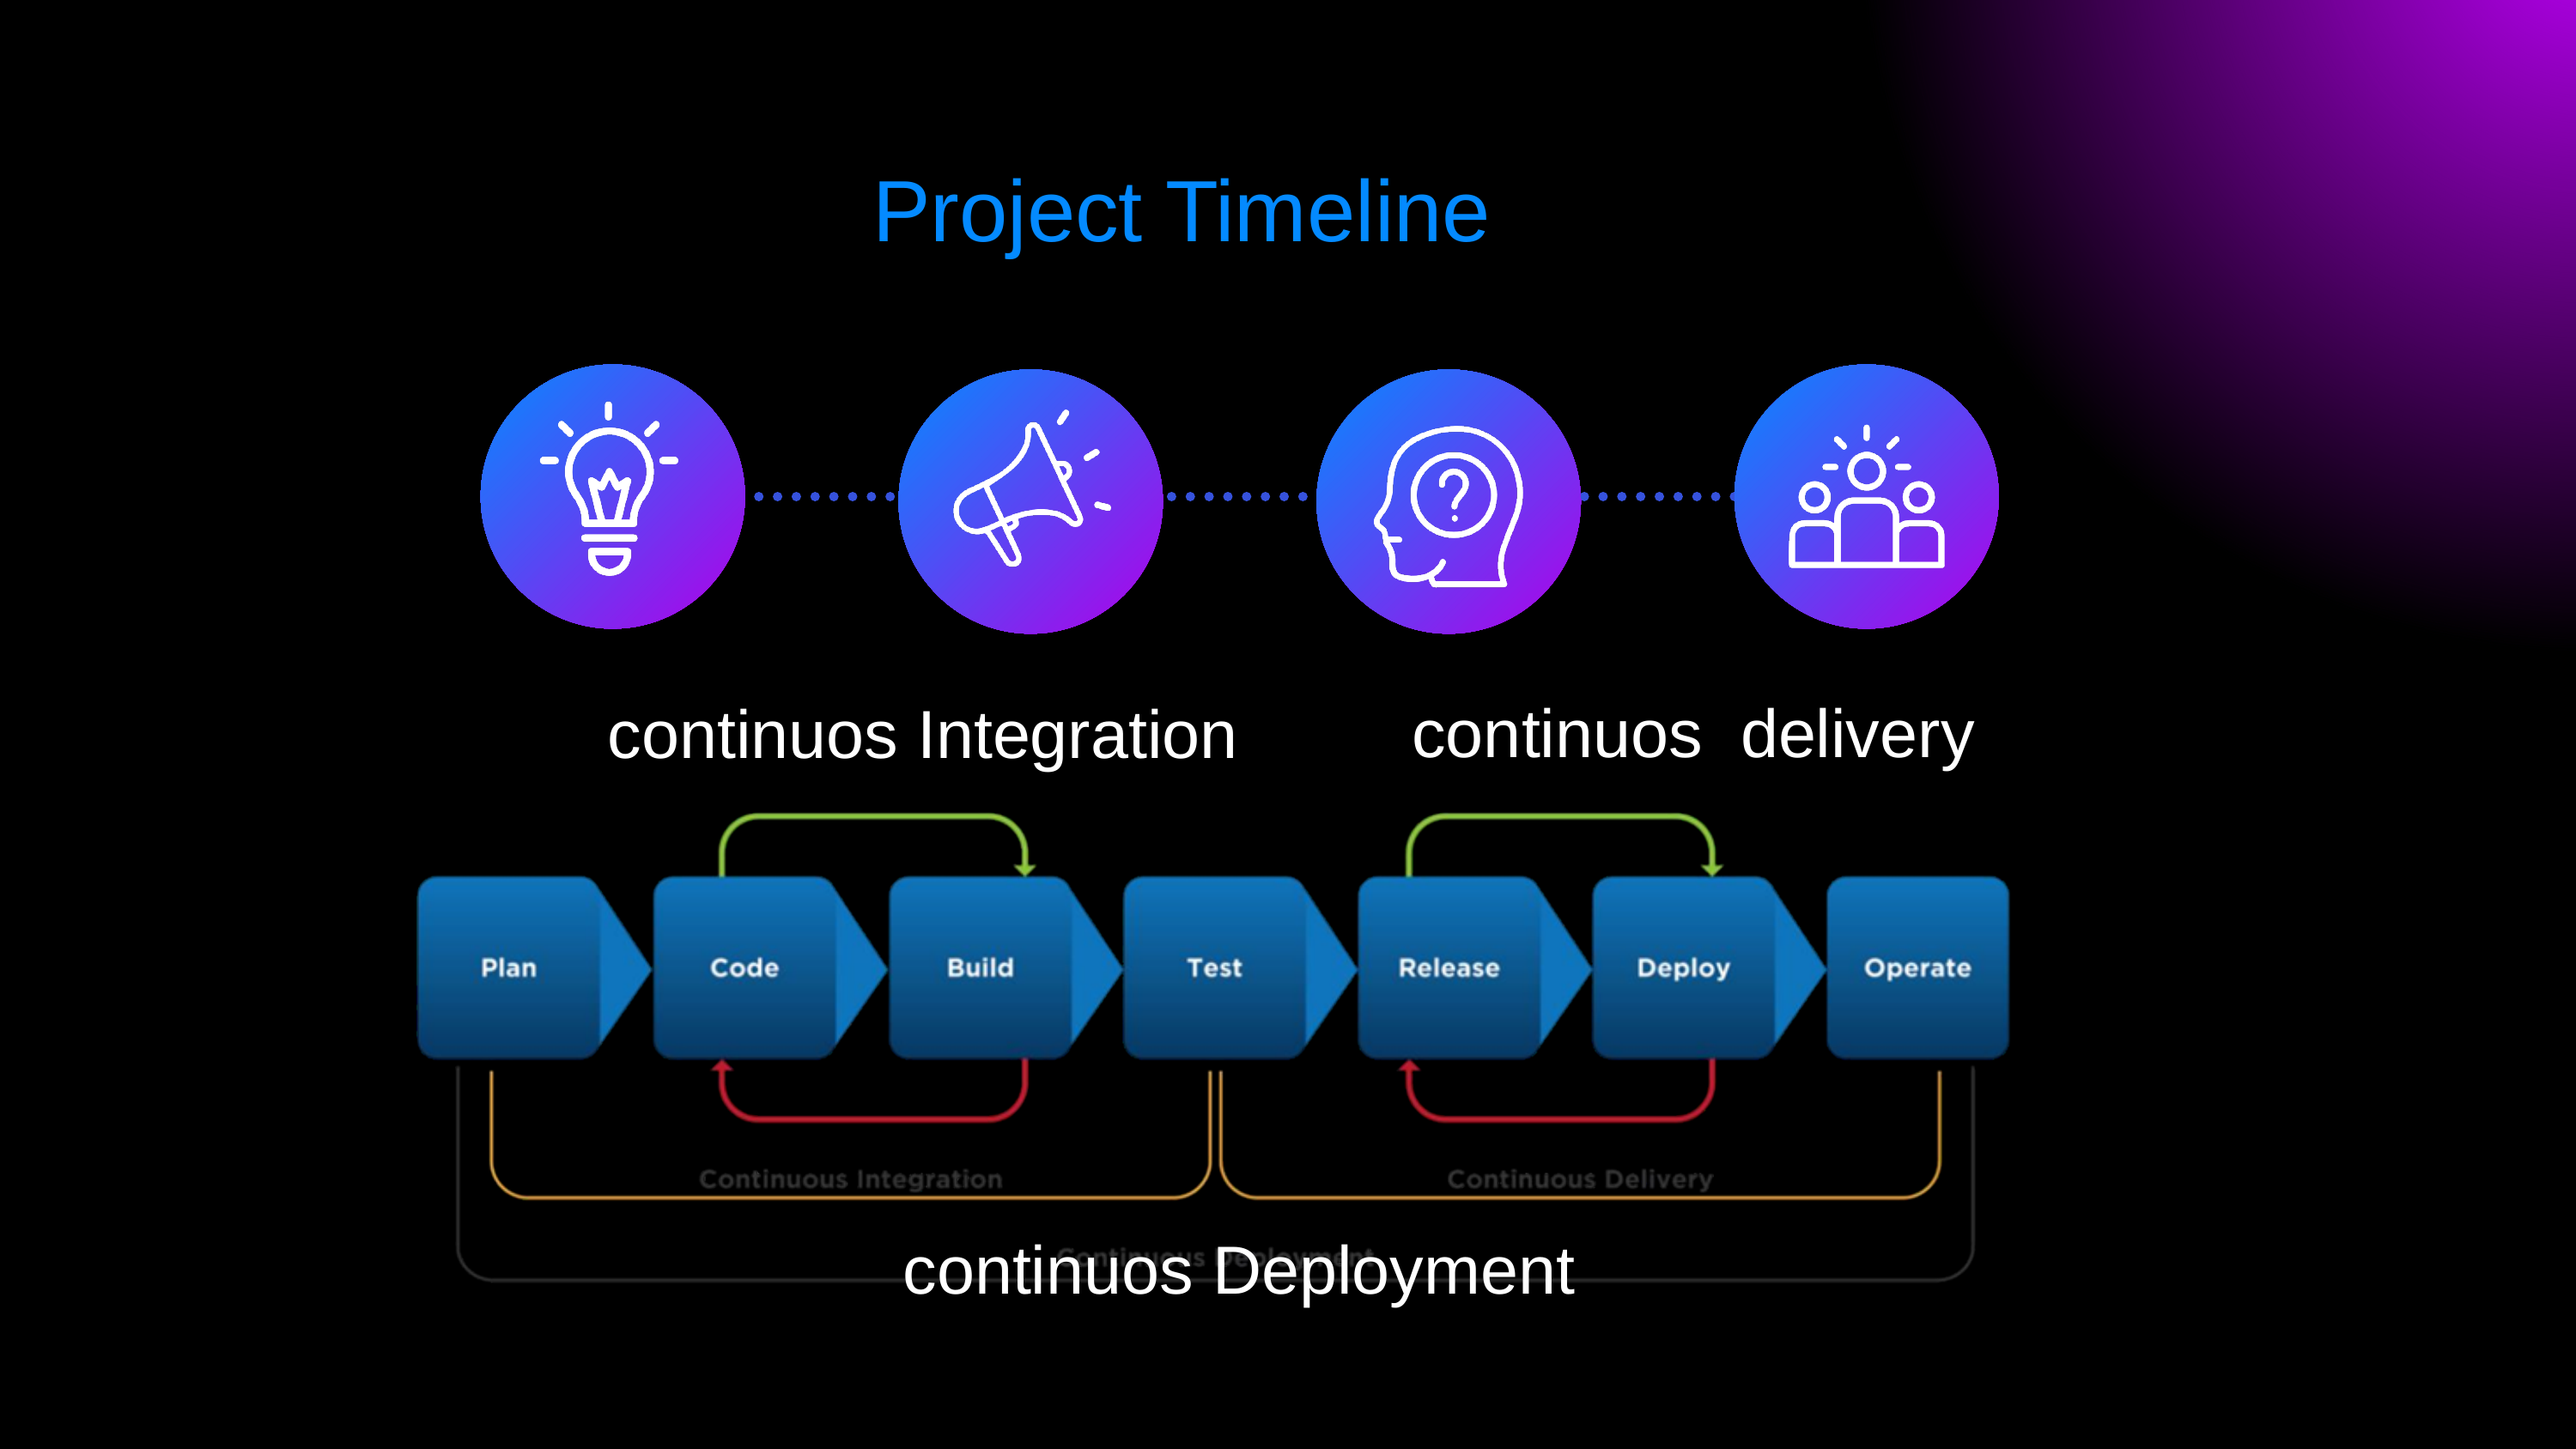

Project Timeline

continuos  delivery
continuos Integration

continuos Deployment